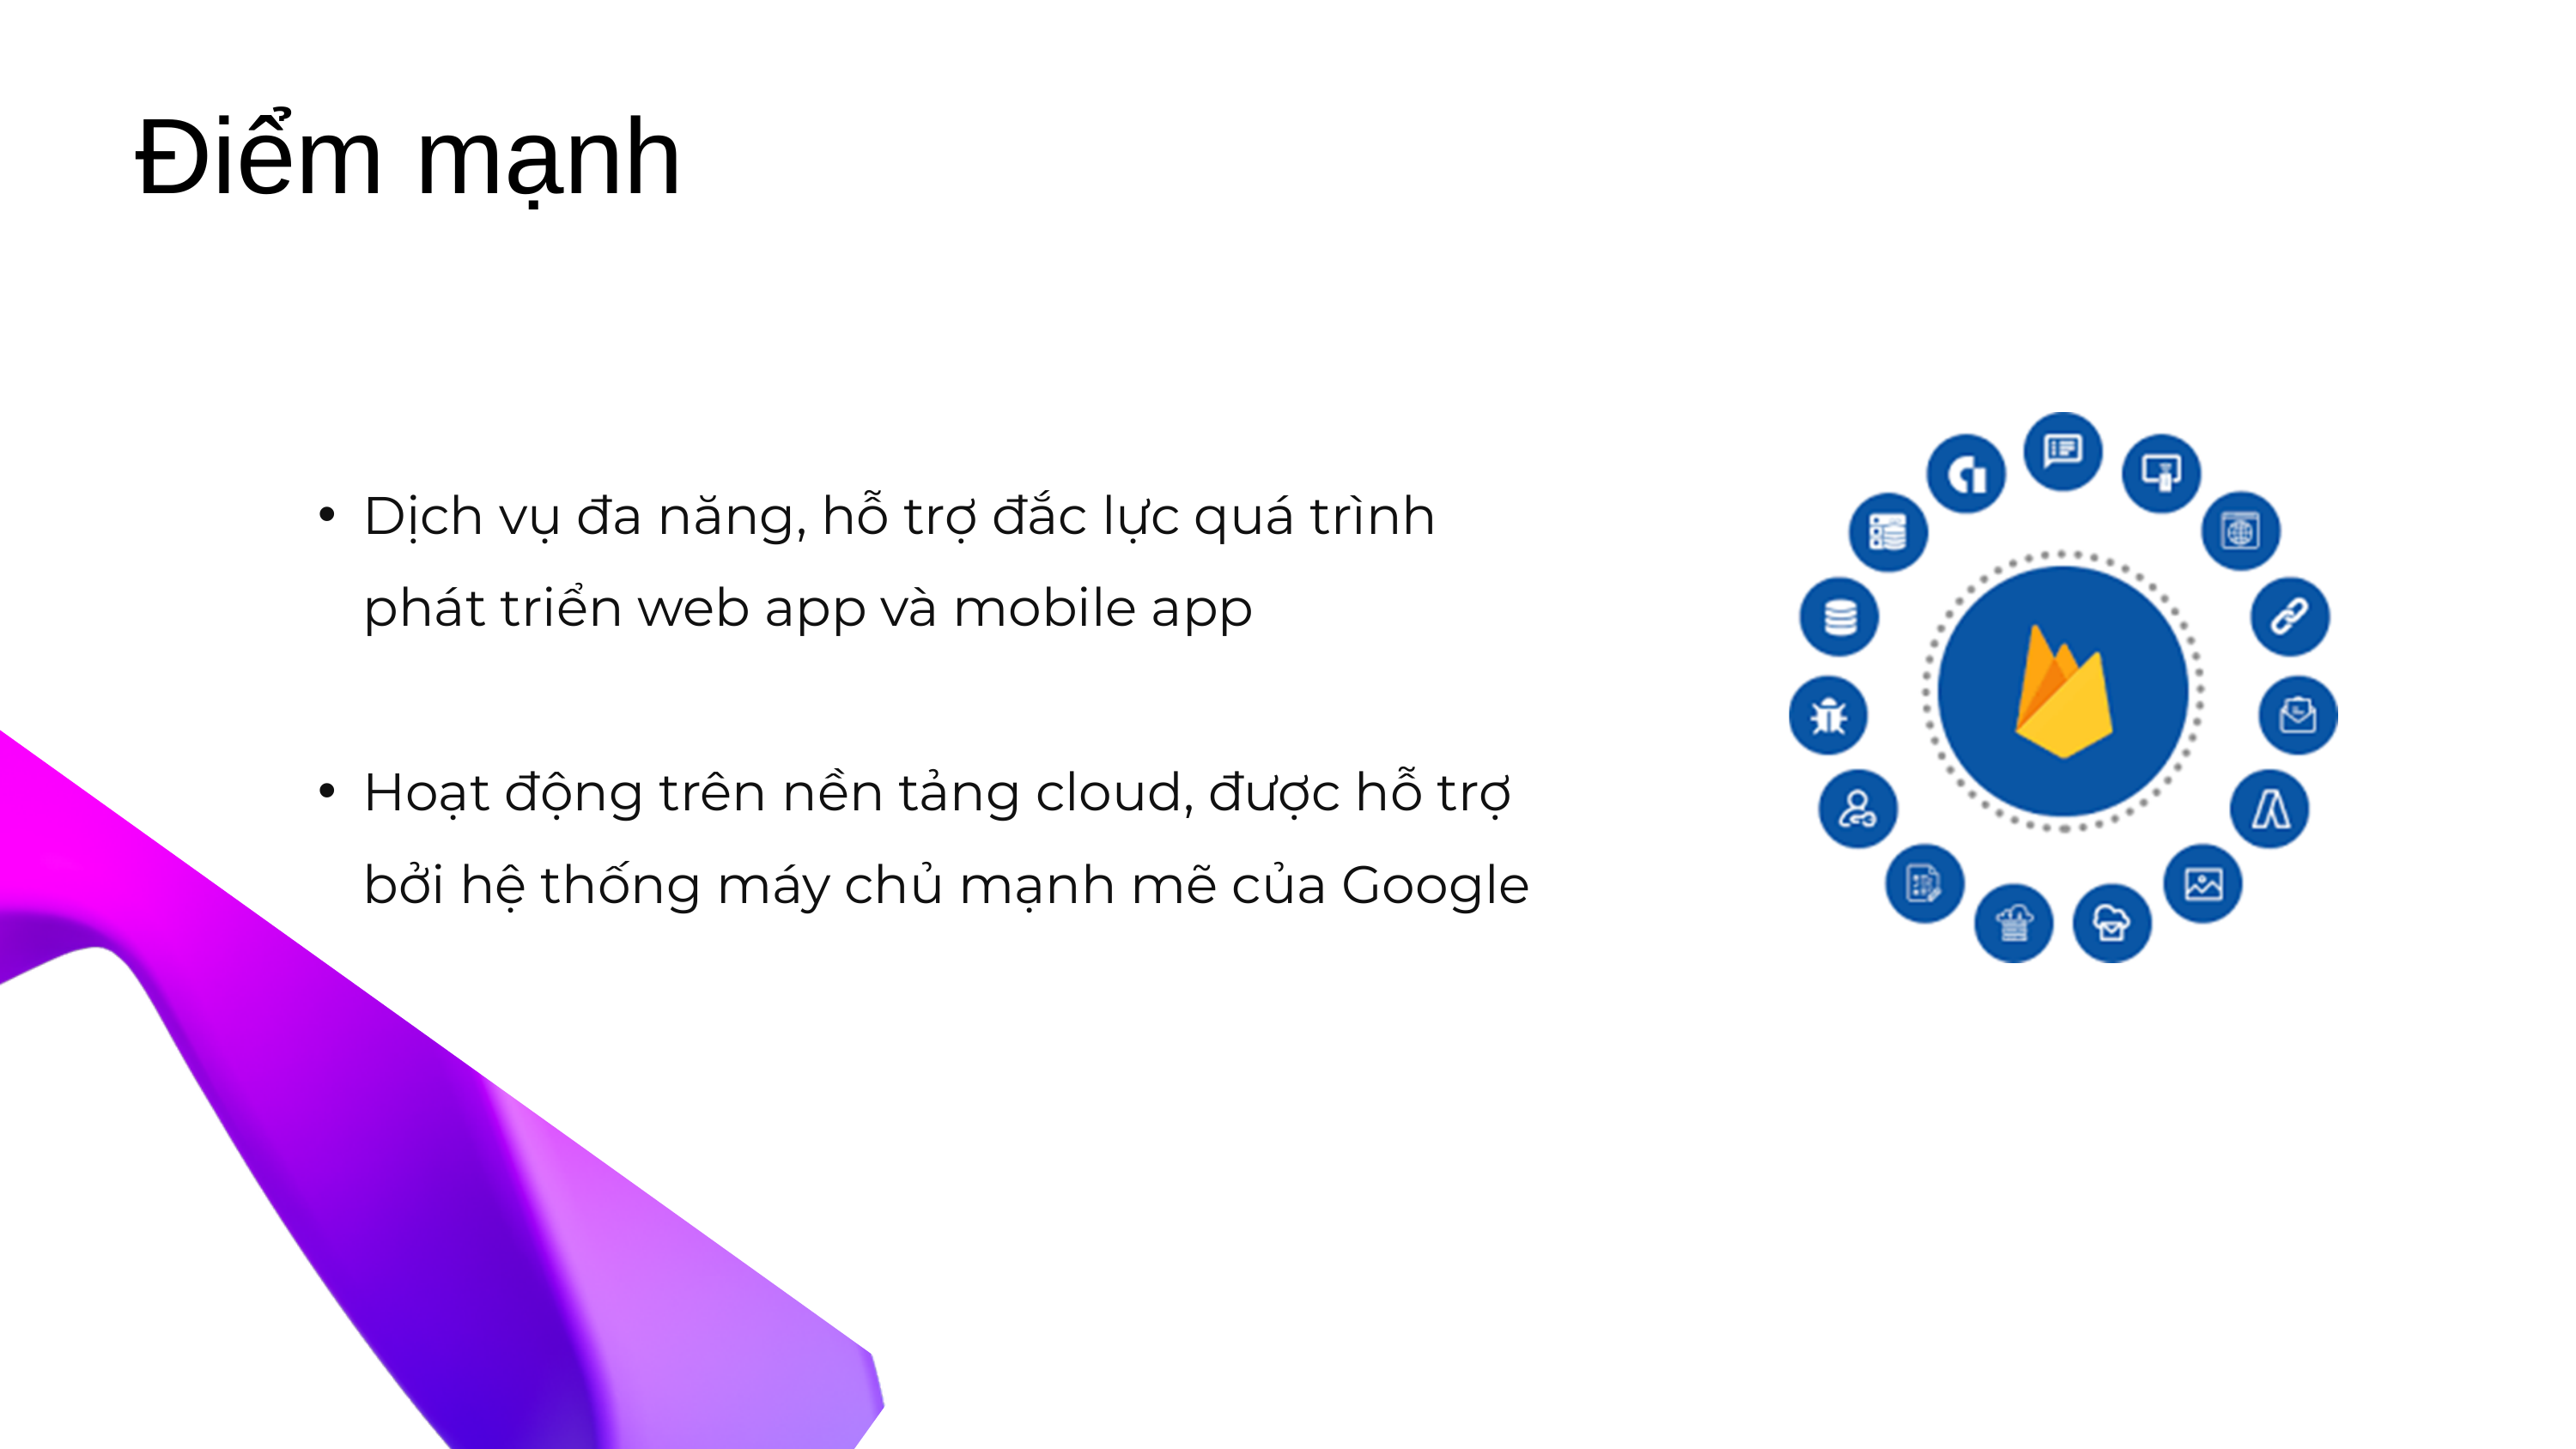

Điểm mạnh

Dịch vụ đa năng, hỗ trợ đắc lực quá trình phát triển web app và mobile app

Hoạt động trên nền tảng cloud, được hỗ trợ bởi hệ thống máy chủ mạnh mẽ của Google